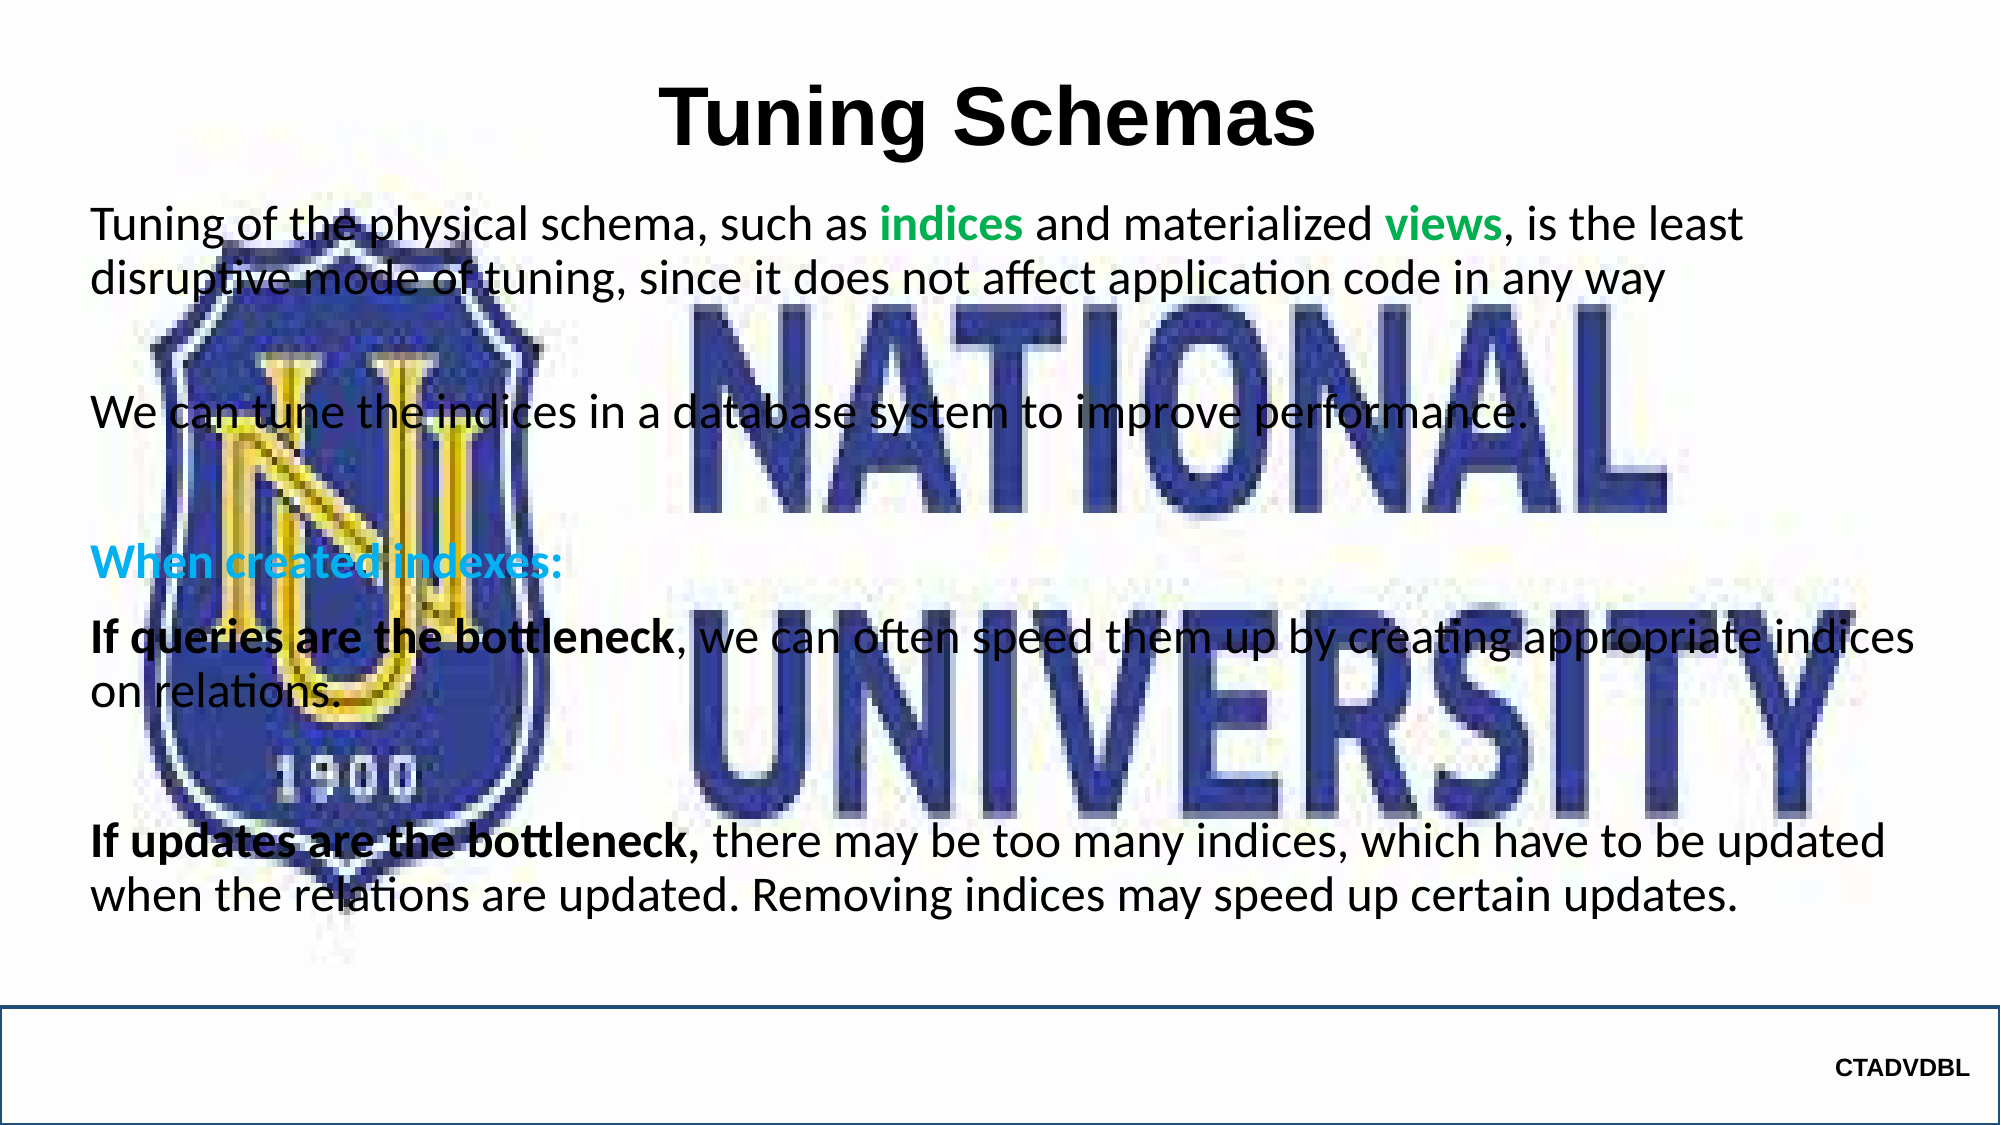

# Tuning Schemas
Tuning of the physical schema, such as indices and materialized views, is the least
disruptive mode of tuning, since it does not affect application code in any way
We can tune the indices in a database system to improve performance.

When created indexes:
If queries are the bottleneck, we can often speed them up by creating appropriate indices on relations.

If updates are the bottleneck, there may be too many indices, which have to be updated
when the relations are updated. Removing indices may speed up certain updates.
CTADVDBL